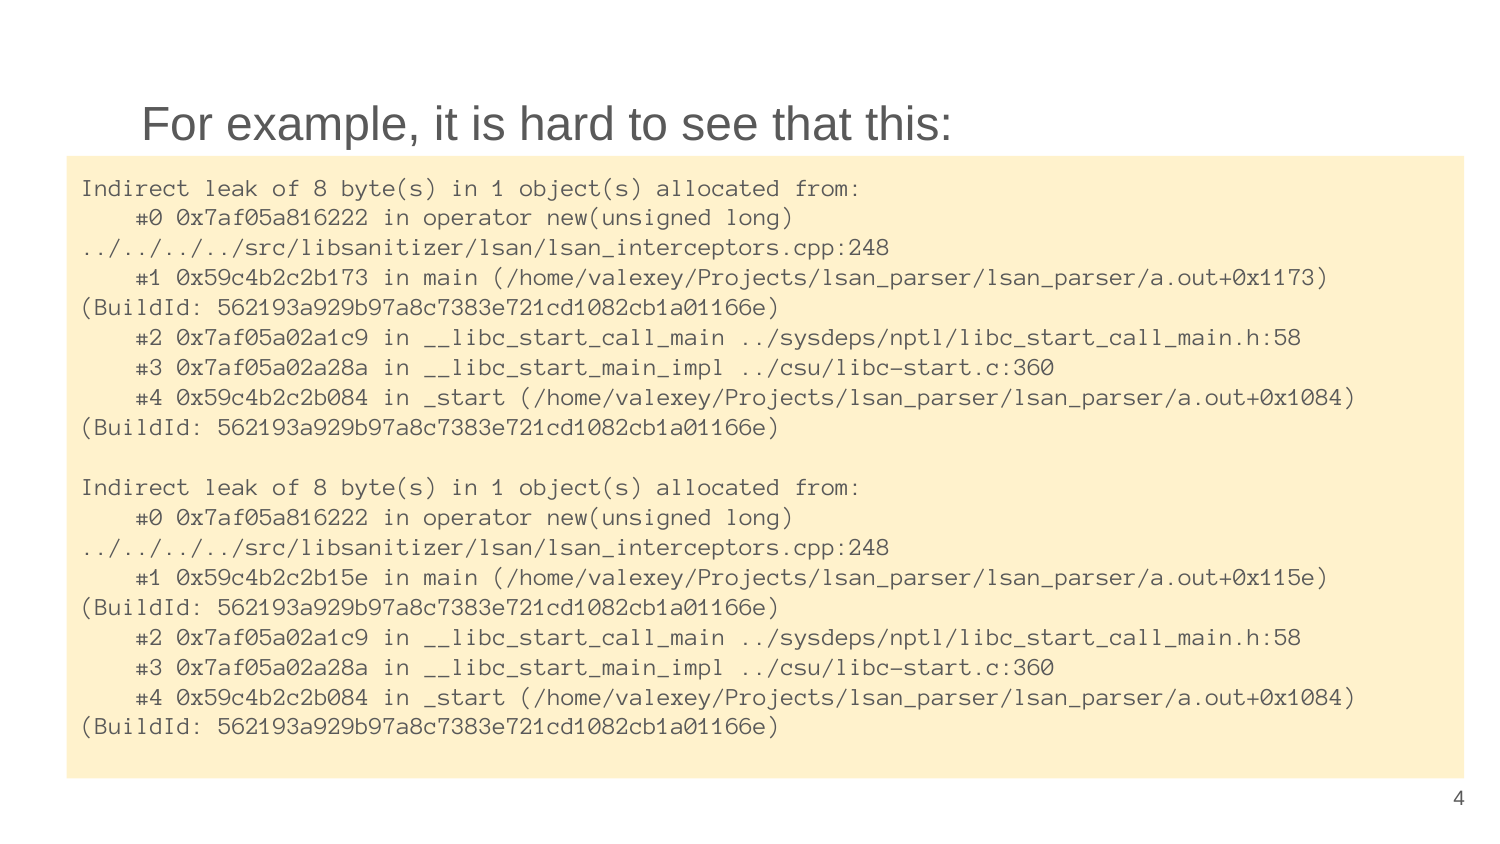

For example, it is hard to see that this:

Indirect leak of 8 byte(s) in 1 object(s) allocated from:
    #0 0x7af05a816222 in operator new(unsigned long) ../../../../src/libsanitizer/lsan/lsan_interceptors.cpp:248
    #1 0x59c4b2c2b173 in main (/home/valexey/Projects/lsan_parser/lsan_parser/a.out+0x1173) (BuildId: 562193a929b97a8c7383e721cd1082cb1a01166e)
    #2 0x7af05a02a1c9 in __libc_start_call_main ../sysdeps/nptl/libc_start_call_main.h:58
    #3 0x7af05a02a28a in __libc_start_main_impl ../csu/libc-start.c:360
    #4 0x59c4b2c2b084 in _start (/home/valexey/Projects/lsan_parser/lsan_parser/a.out+0x1084) (BuildId: 562193a929b97a8c7383e721cd1082cb1a01166e)

Indirect leak of 8 byte(s) in 1 object(s) allocated from:
    #0 0x7af05a816222 in operator new(unsigned long) ../../../../src/libsanitizer/lsan/lsan_interceptors.cpp:248
    #1 0x59c4b2c2b15e in main (/home/valexey/Projects/lsan_parser/lsan_parser/a.out+0x115e) (BuildId: 562193a929b97a8c7383e721cd1082cb1a01166e)
    #2 0x7af05a02a1c9 in __libc_start_call_main ../sysdeps/nptl/libc_start_call_main.h:58
    #3 0x7af05a02a28a in __libc_start_main_impl ../csu/libc-start.c:360
    #4 0x59c4b2c2b084 in _start (/home/valexey/Projects/lsan_parser/lsan_parser/a.out+0x1084) (BuildId: 562193a929b97a8c7383e721cd1082cb1a01166e)

4